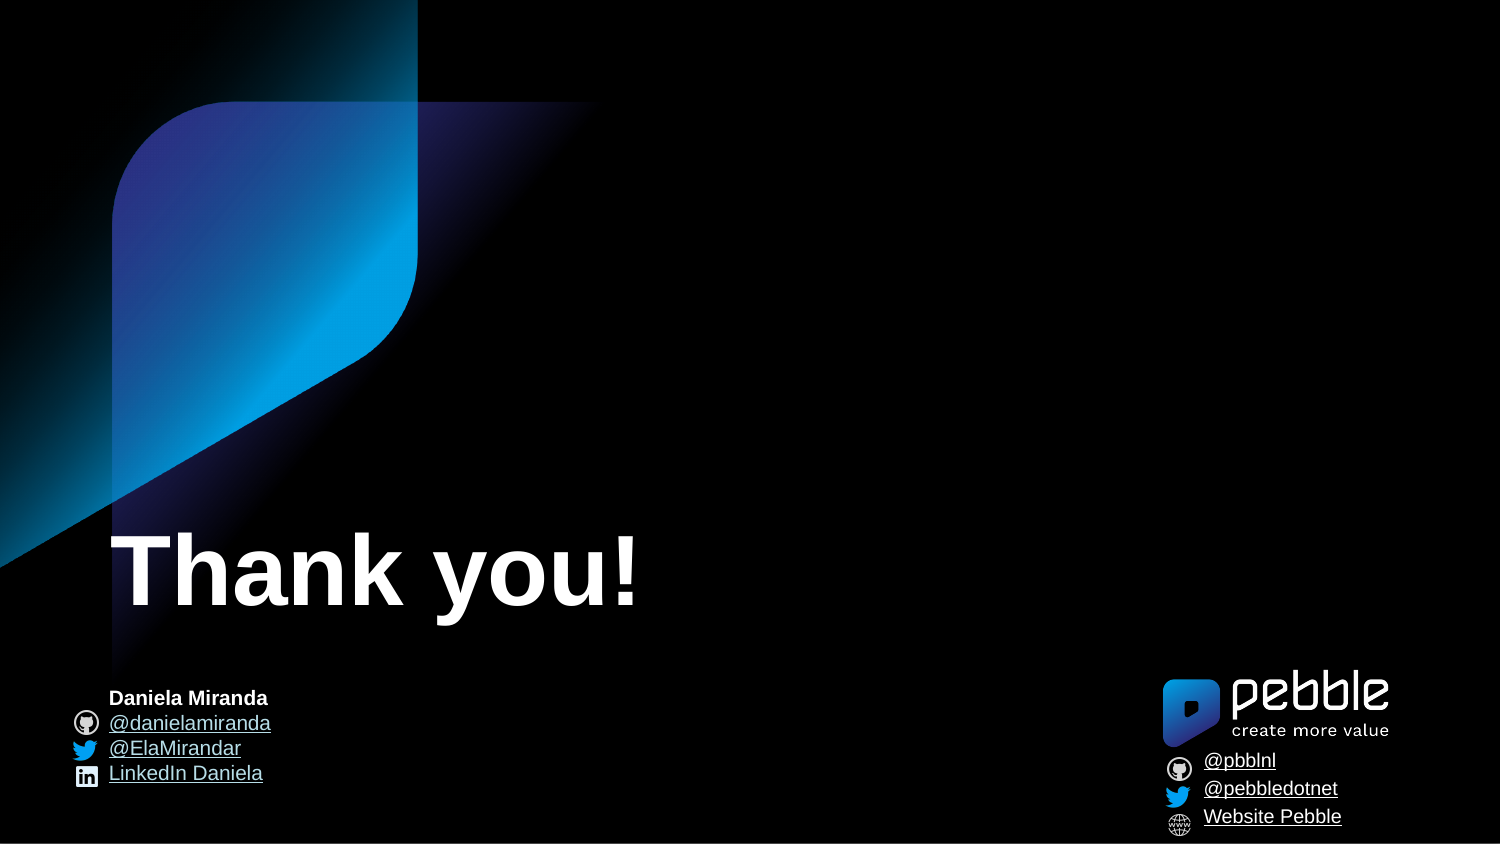

Daniela Miranda
@danielamiranda
@ElaMirandar
LinkedIn Daniela

@pbblnl
@pebbledotnet
Website Pebble